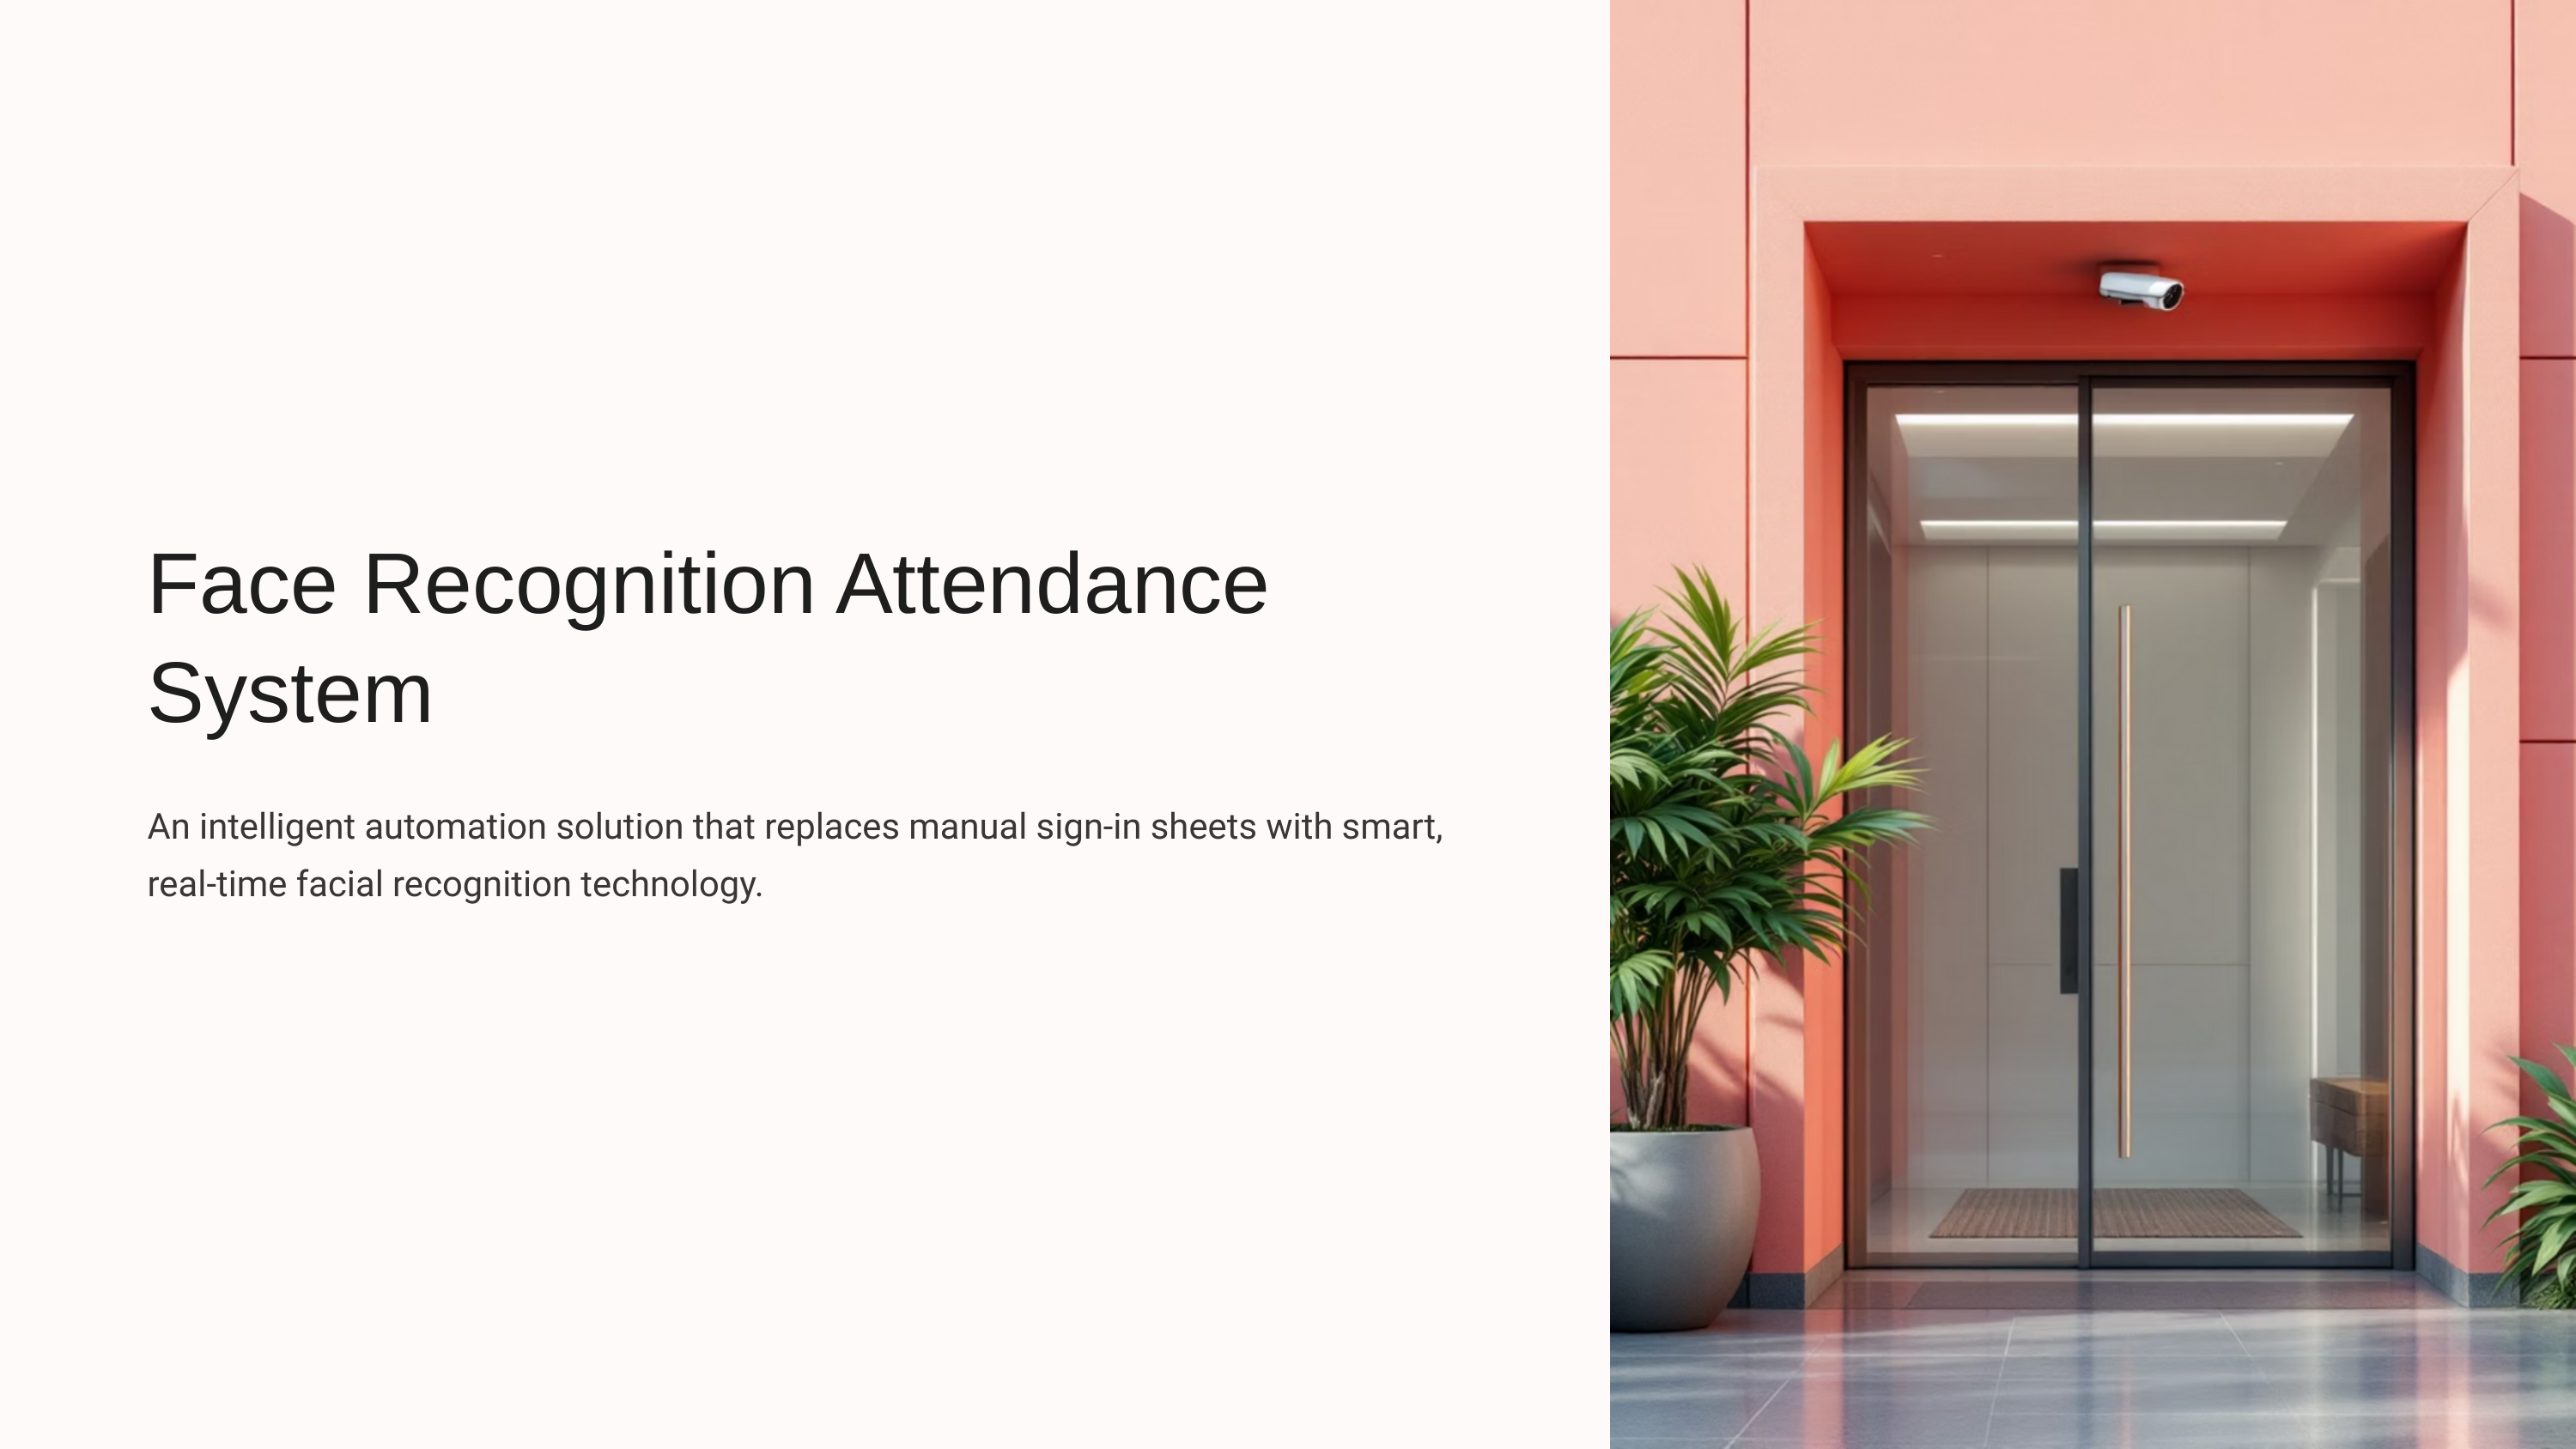

Face Recognition Attendance System
An intelligent automation solution that replaces manual sign-in sheets with smart, real-time facial recognition technology.